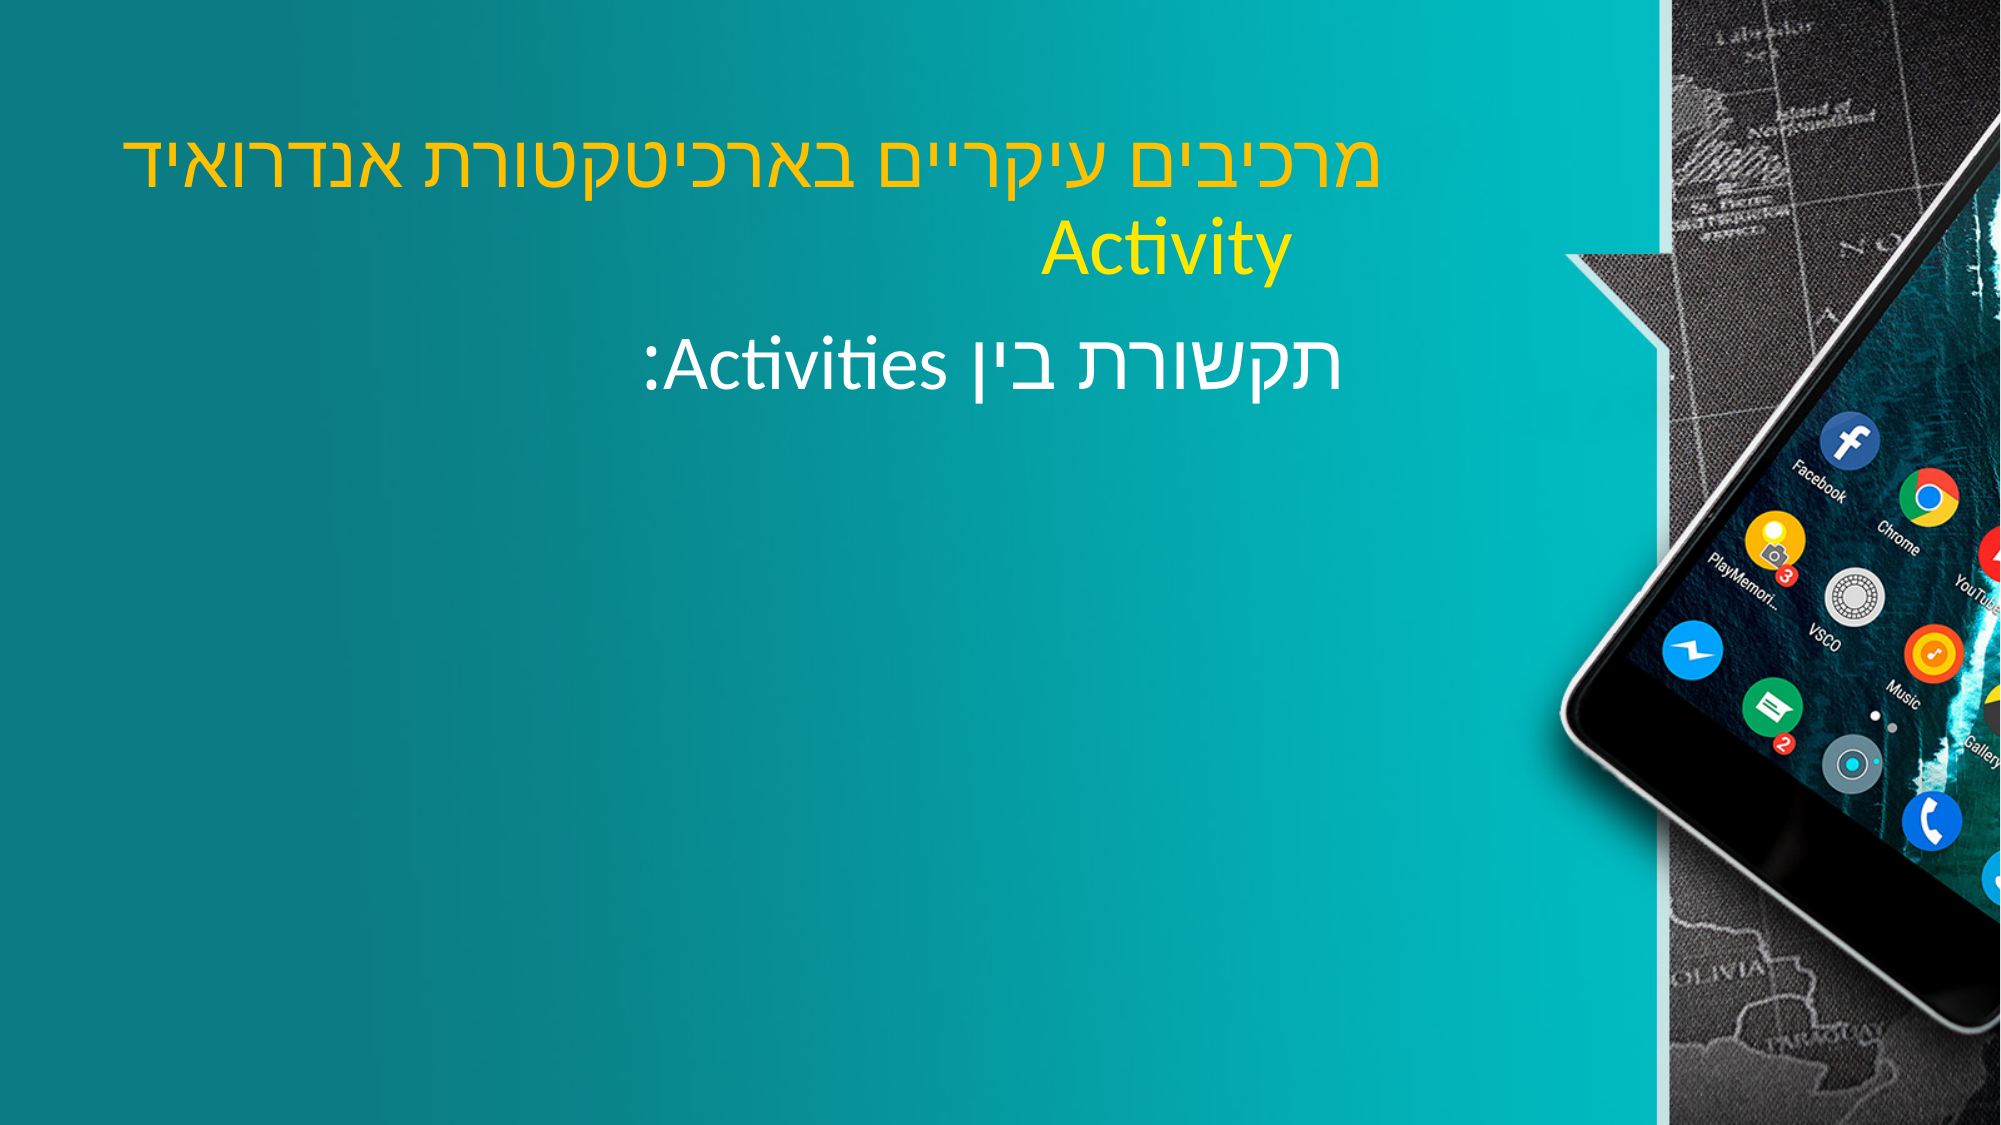

# מרכיבים עיקריים בארכיטקטורת אנדרואיד
Activity
  תקשורת בין Activities: